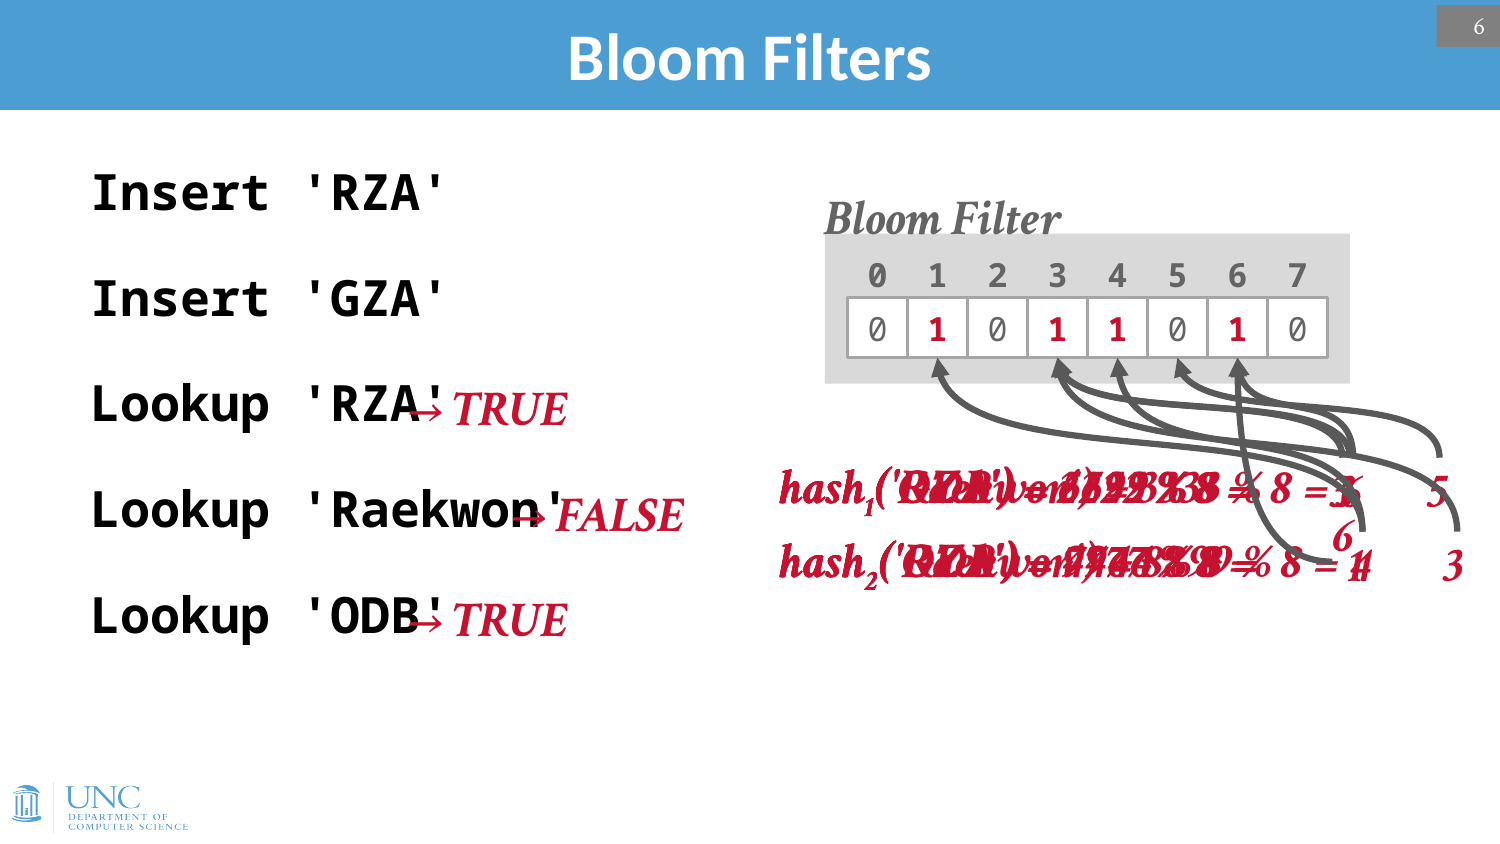

# Bloom Filters
6
Insert 'RZA'

Insert 'GZA'

Lookup 'RZA'

Lookup 'Raekwon'

Lookup 'ODB'

Bloom Filter

0
1
2
3
4
5
6
7
0
0
1
0
0
1
0
1
0
0
1
0
→ TRUE
hash1('RZA') = 2222 % 8 =
6
hash1('GZA') = 5555 % 8 =
3
hash1('Raekwon') = 3333 % 8 =
5
hash1('ODB') = 6699 % 8 =
3
→ FALSE
hash2('Raekwon') = 8899 % 8 =
3
hash2('RZA') = 4444 % 8 =
4
hash2('GZA') = 7777 % 8 =
1
hash2('ODB') = 9966 % 8 =
6
→ TRUE